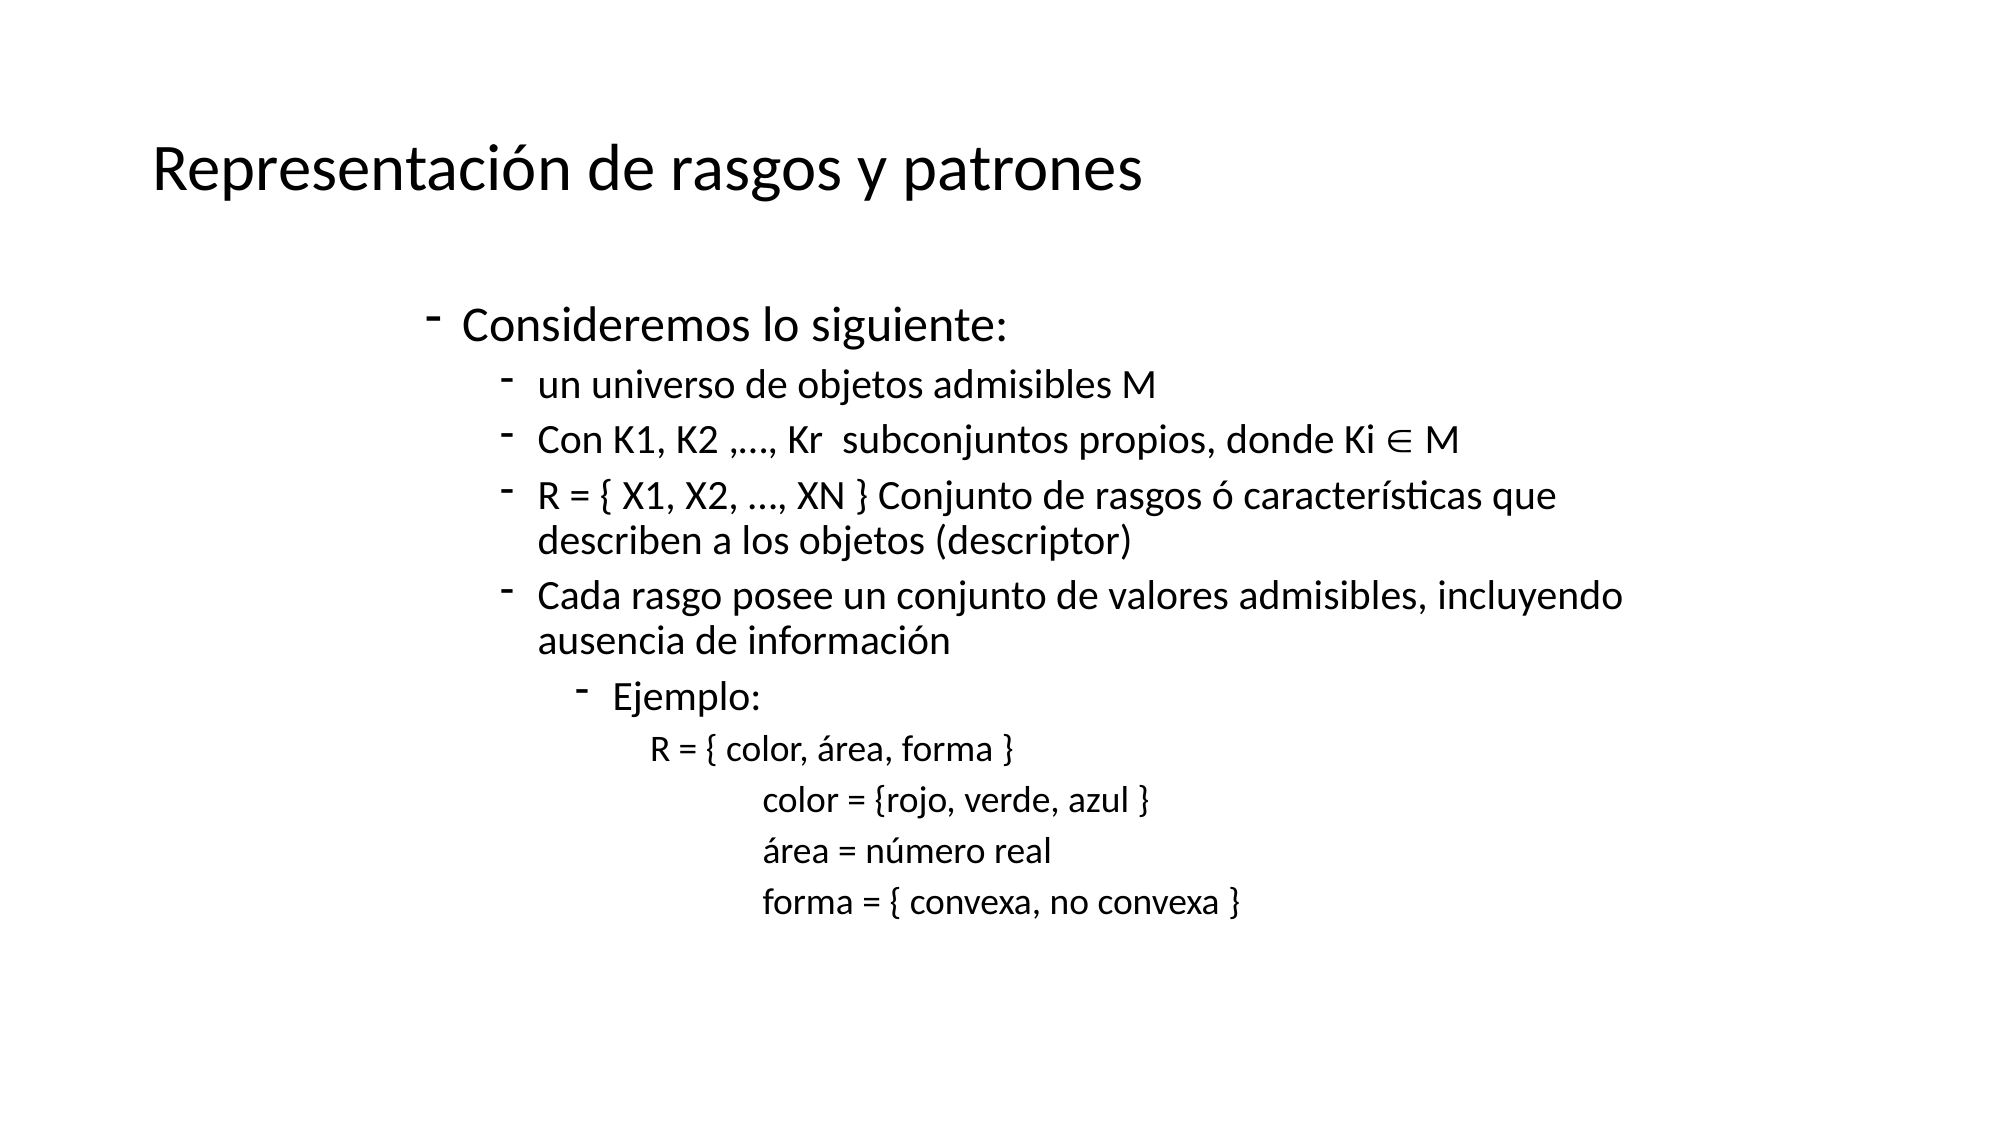

# Representación de rasgos y patrones
Consideremos lo siguiente:
un universo de objetos admisibles M
Con K1, K2 ,…, Kr  subconjuntos propios, donde Ki ∈ M
R = { X1, X2, …, XN } Conjunto de rasgos ó características que describen a los objetos (descriptor)
Cada rasgo posee un conjunto de valores admisibles, incluyendo ausencia de información
Ejemplo:
R = { color, área, forma }
	color = {rojo, verde, azul }
	área = número real
	forma = { convexa, no convexa }